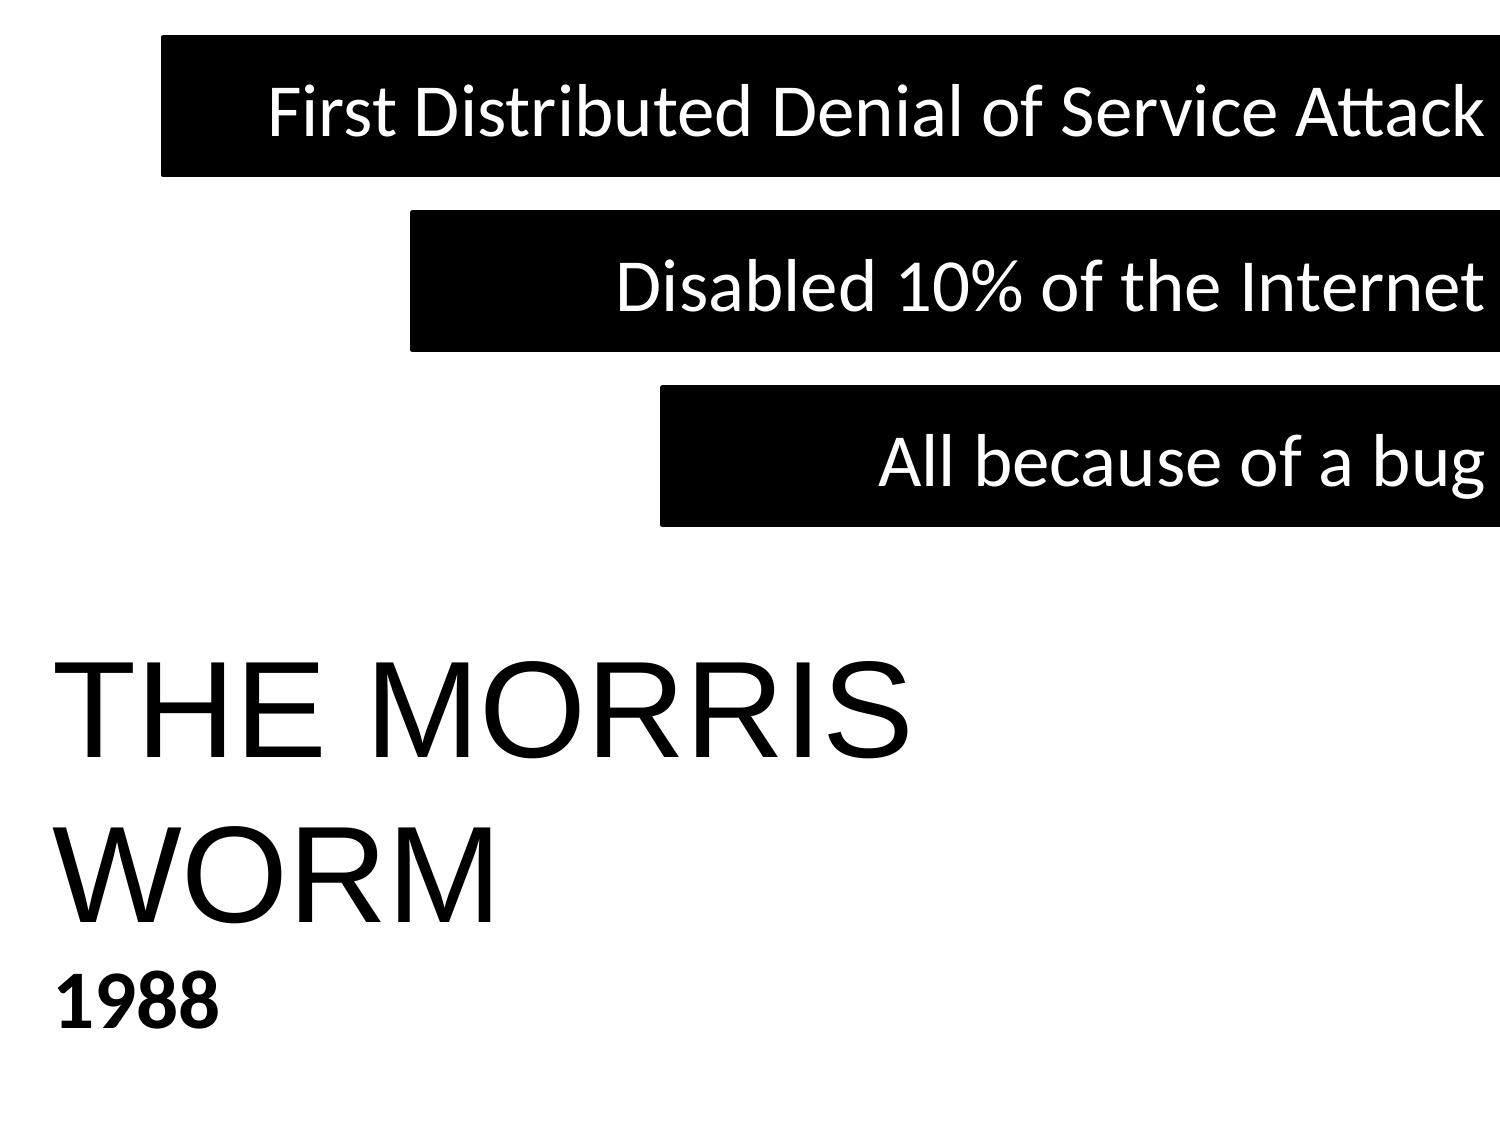

First Distributed Denial of Service Attack
Disabled 10% of the Internet
All because of a bug
THE MORRIS WORM
1988